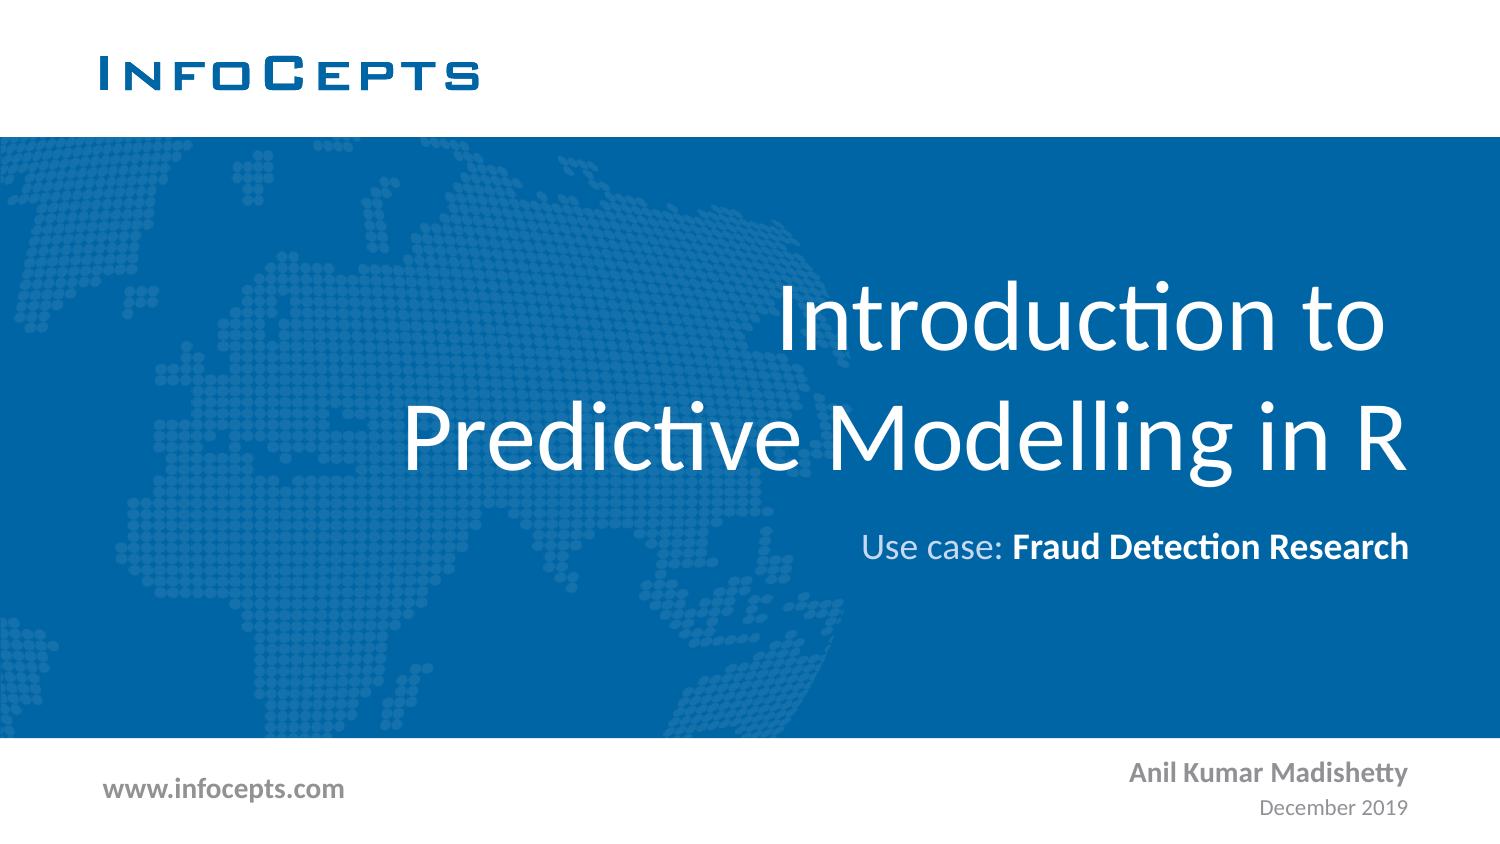

# Introduction to Predictive Modelling in R
Use case: Fraud Detection Research
Anil Kumar Madishetty
December 2019